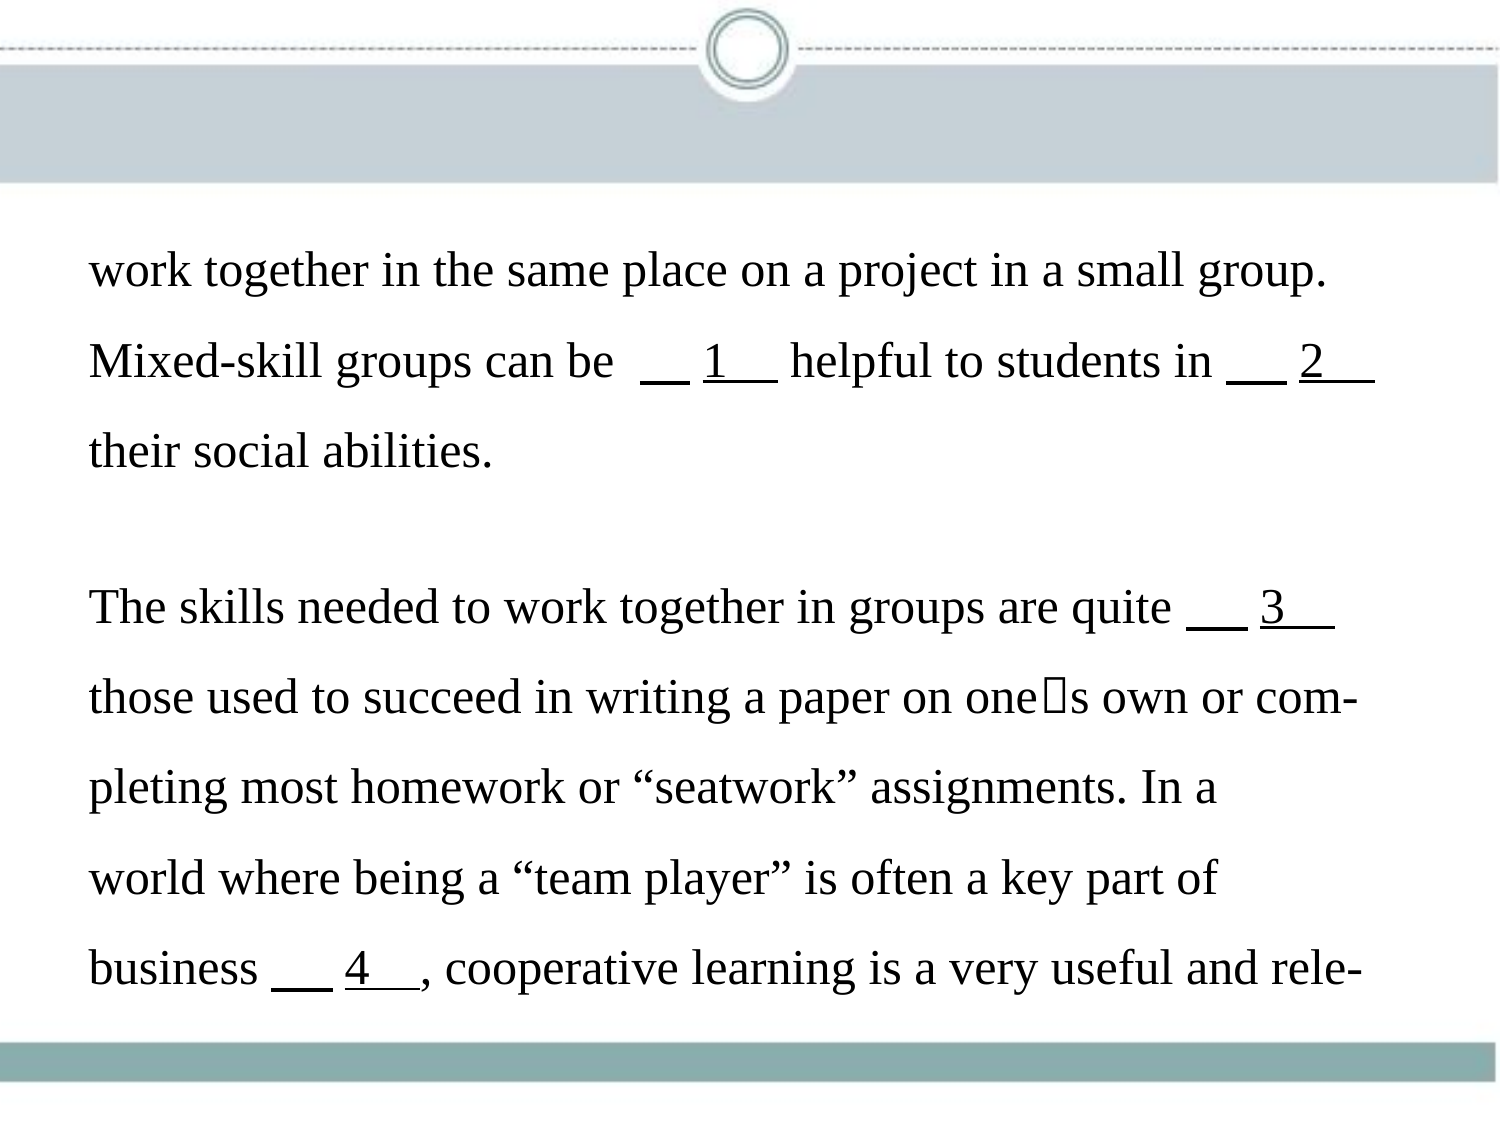

work together in the same place on a project in a small group.
Mixed-skill groups can be 　1     helpful to students in　 2    
their social abilities.
The skills needed to work together in groups are quite　 3    
those used to succeed in writing a paper on one􀆳s own or com-
pleting most homework or “seatwork” assignments. In a
world where being a “team player” is often a key part of
business　 4    , cooperative learning is a very useful and rele-